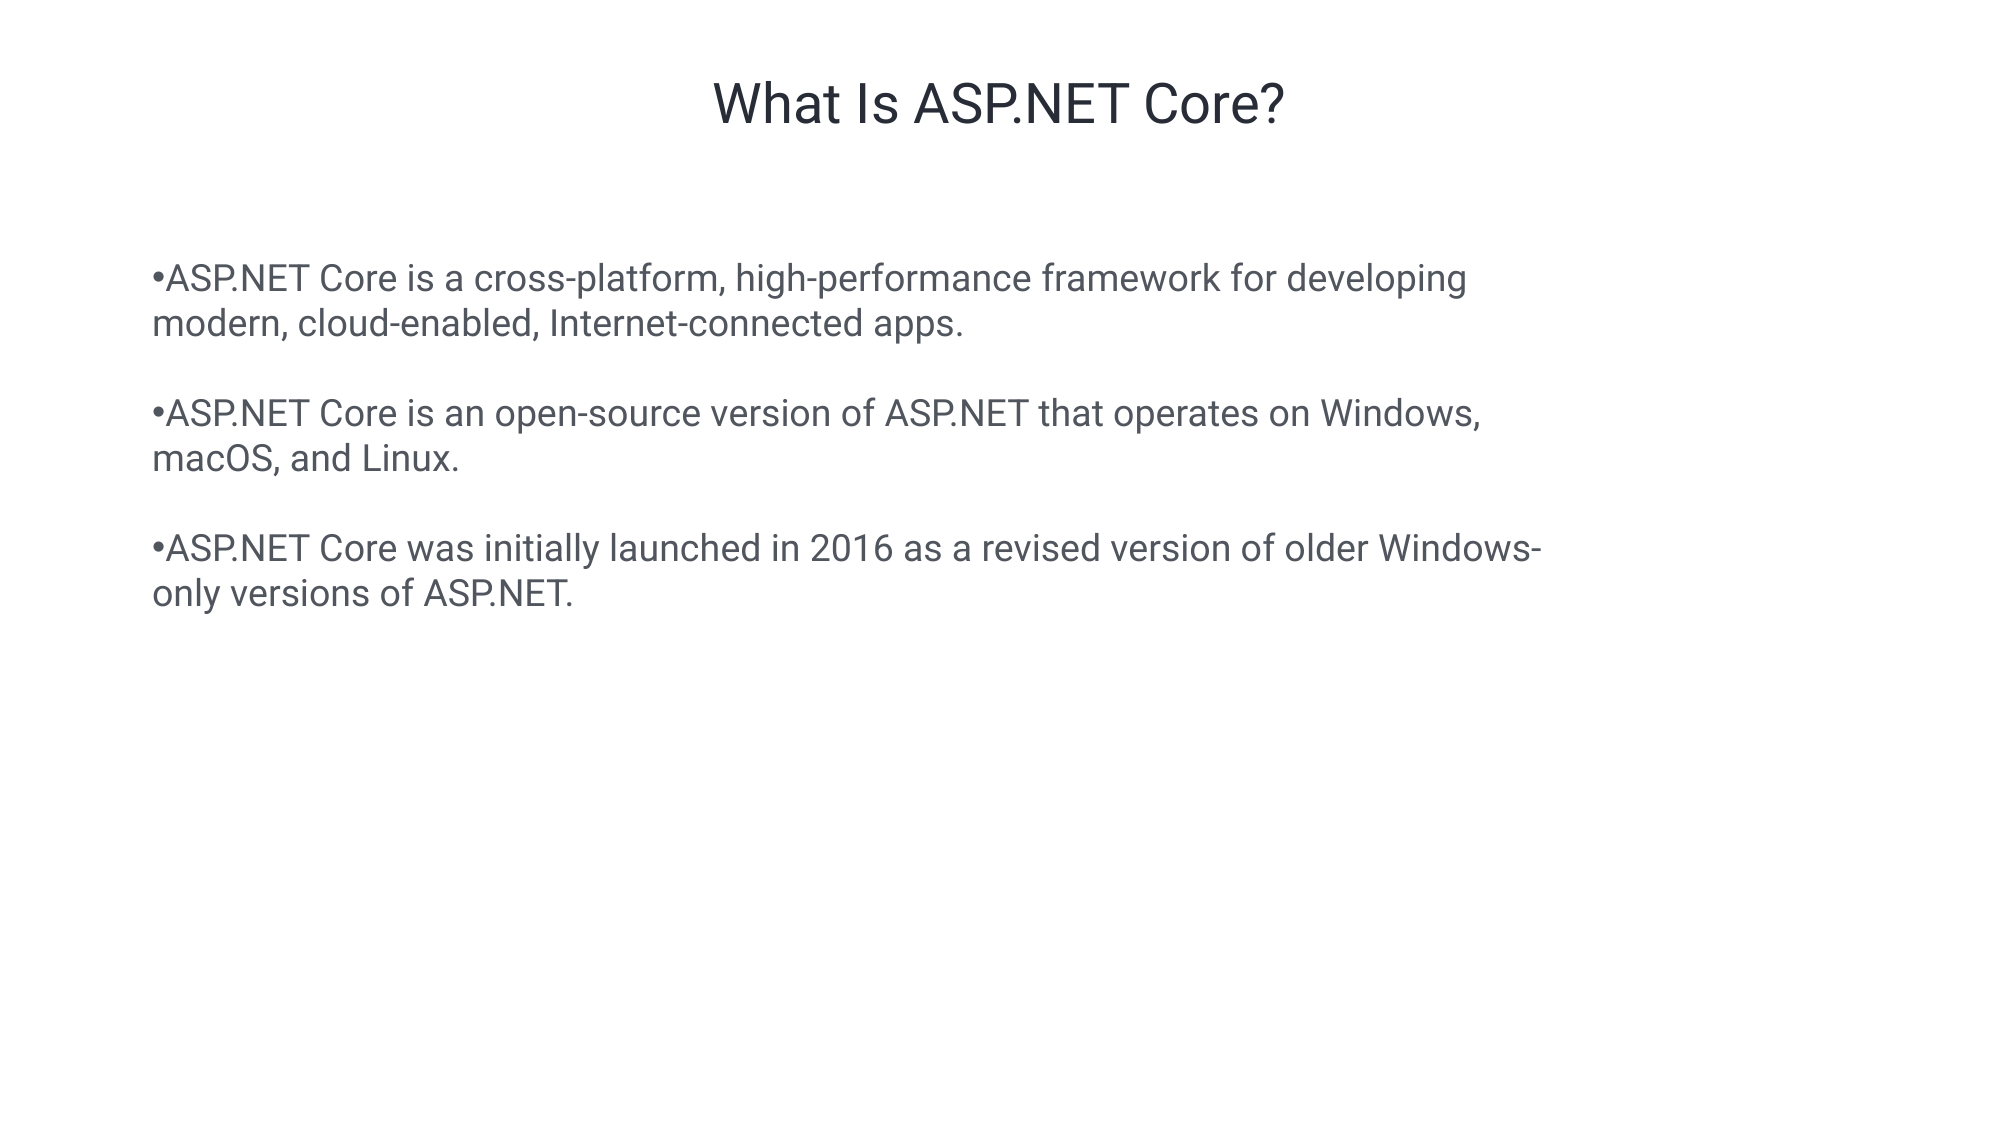

# What Is ASP.NET Core?
ASP.NET Core is a cross-platform, high-performance framework for developing modern, cloud-enabled, Internet-connected apps.

ASP.NET Core is an open-source version of ASP.NET that operates on Windows, macOS, and Linux.

ASP.NET Core was initially launched in 2016 as a revised version of older Windows- only versions of ASP.NET.